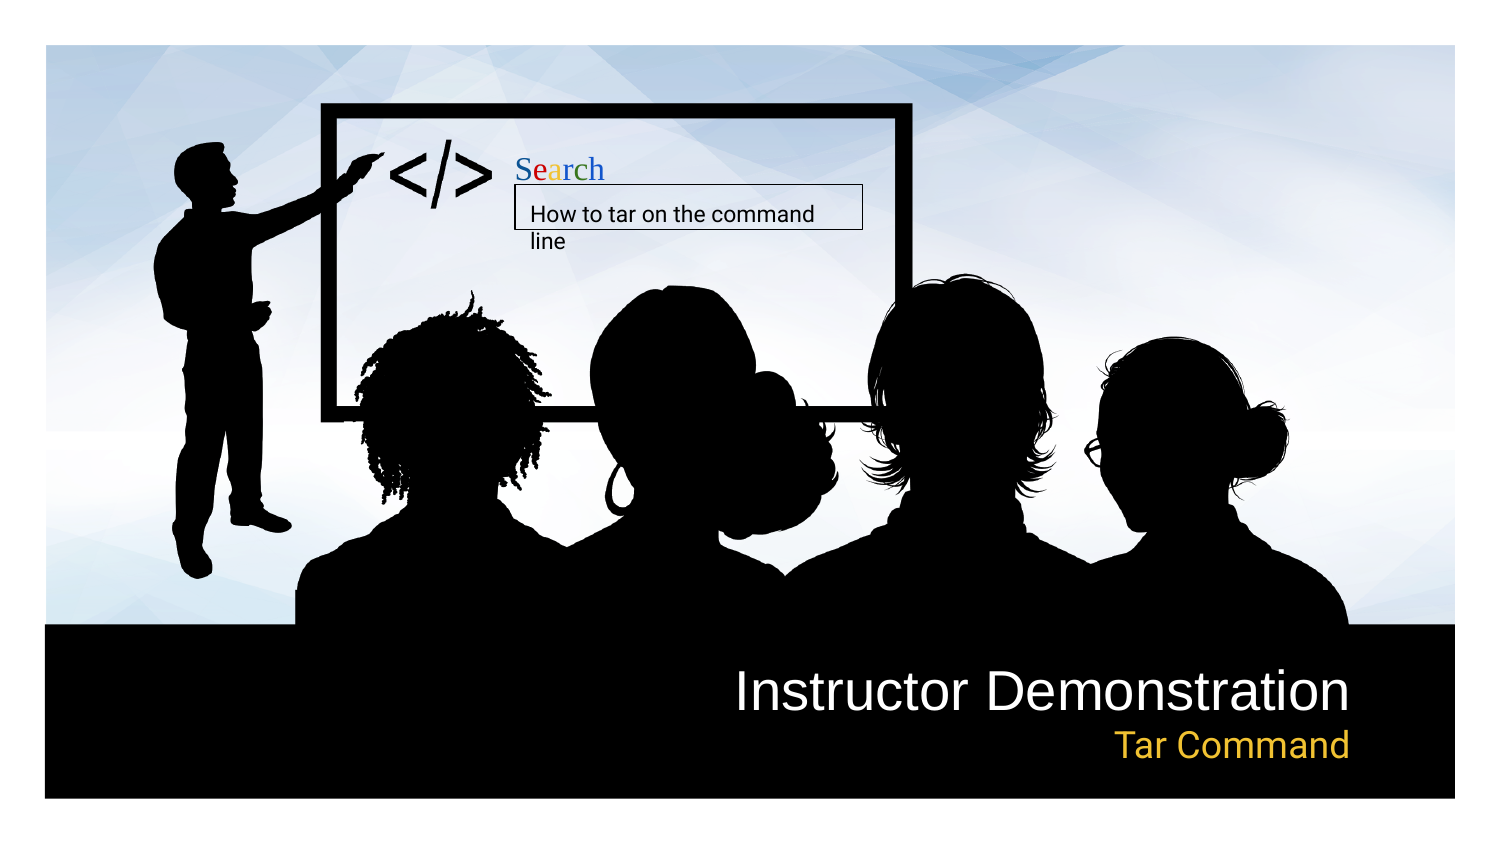

Search
How to tar on the command line
# Tar Command